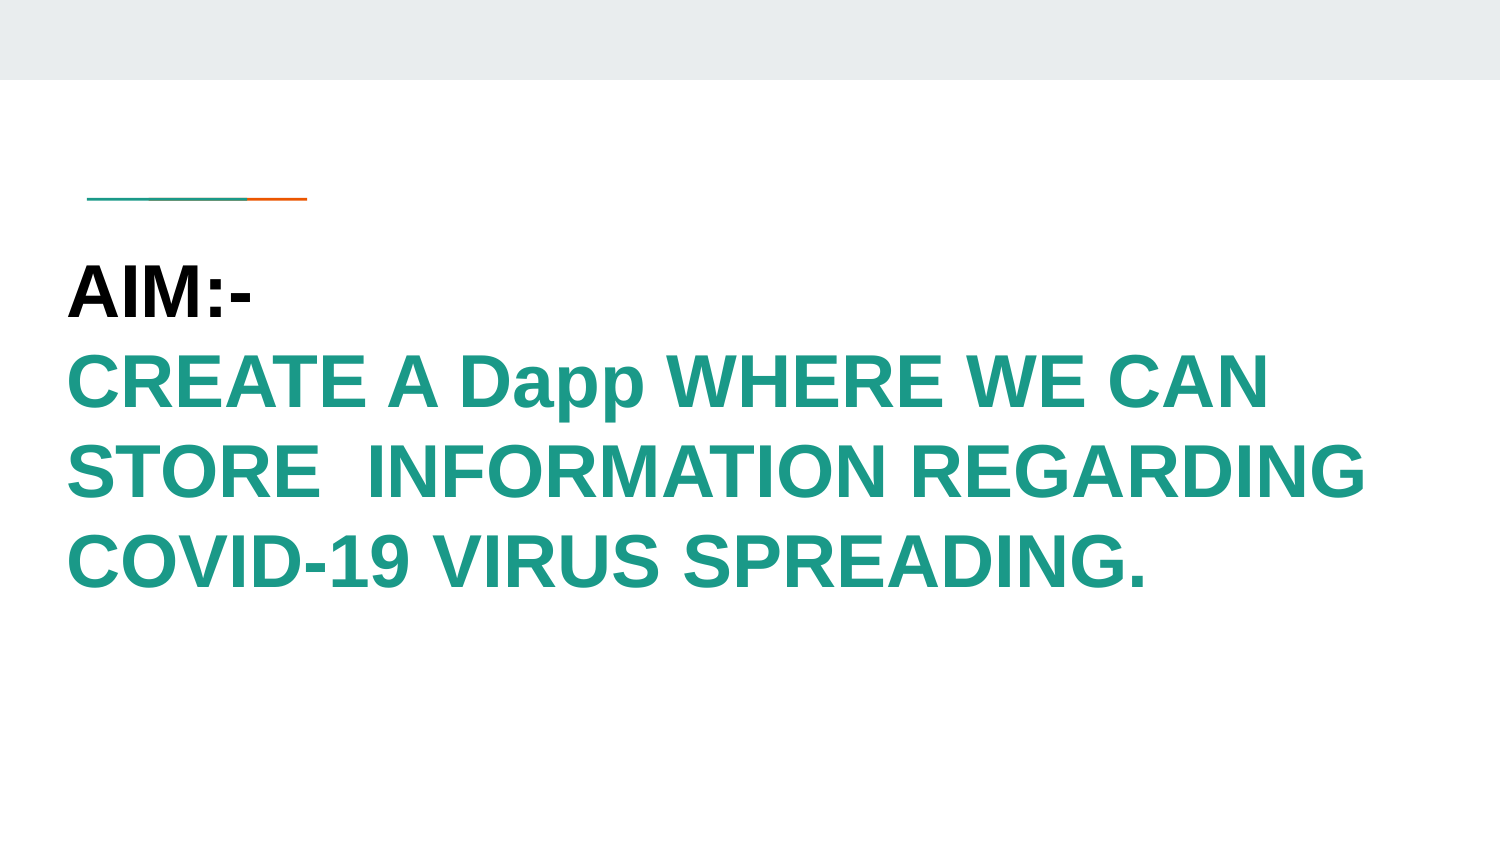

# AIM:-
CREATE A Dapp WHERE WE CAN STORE	INFORMATION REGARDING COVID-19 VIRUS SPREADING.